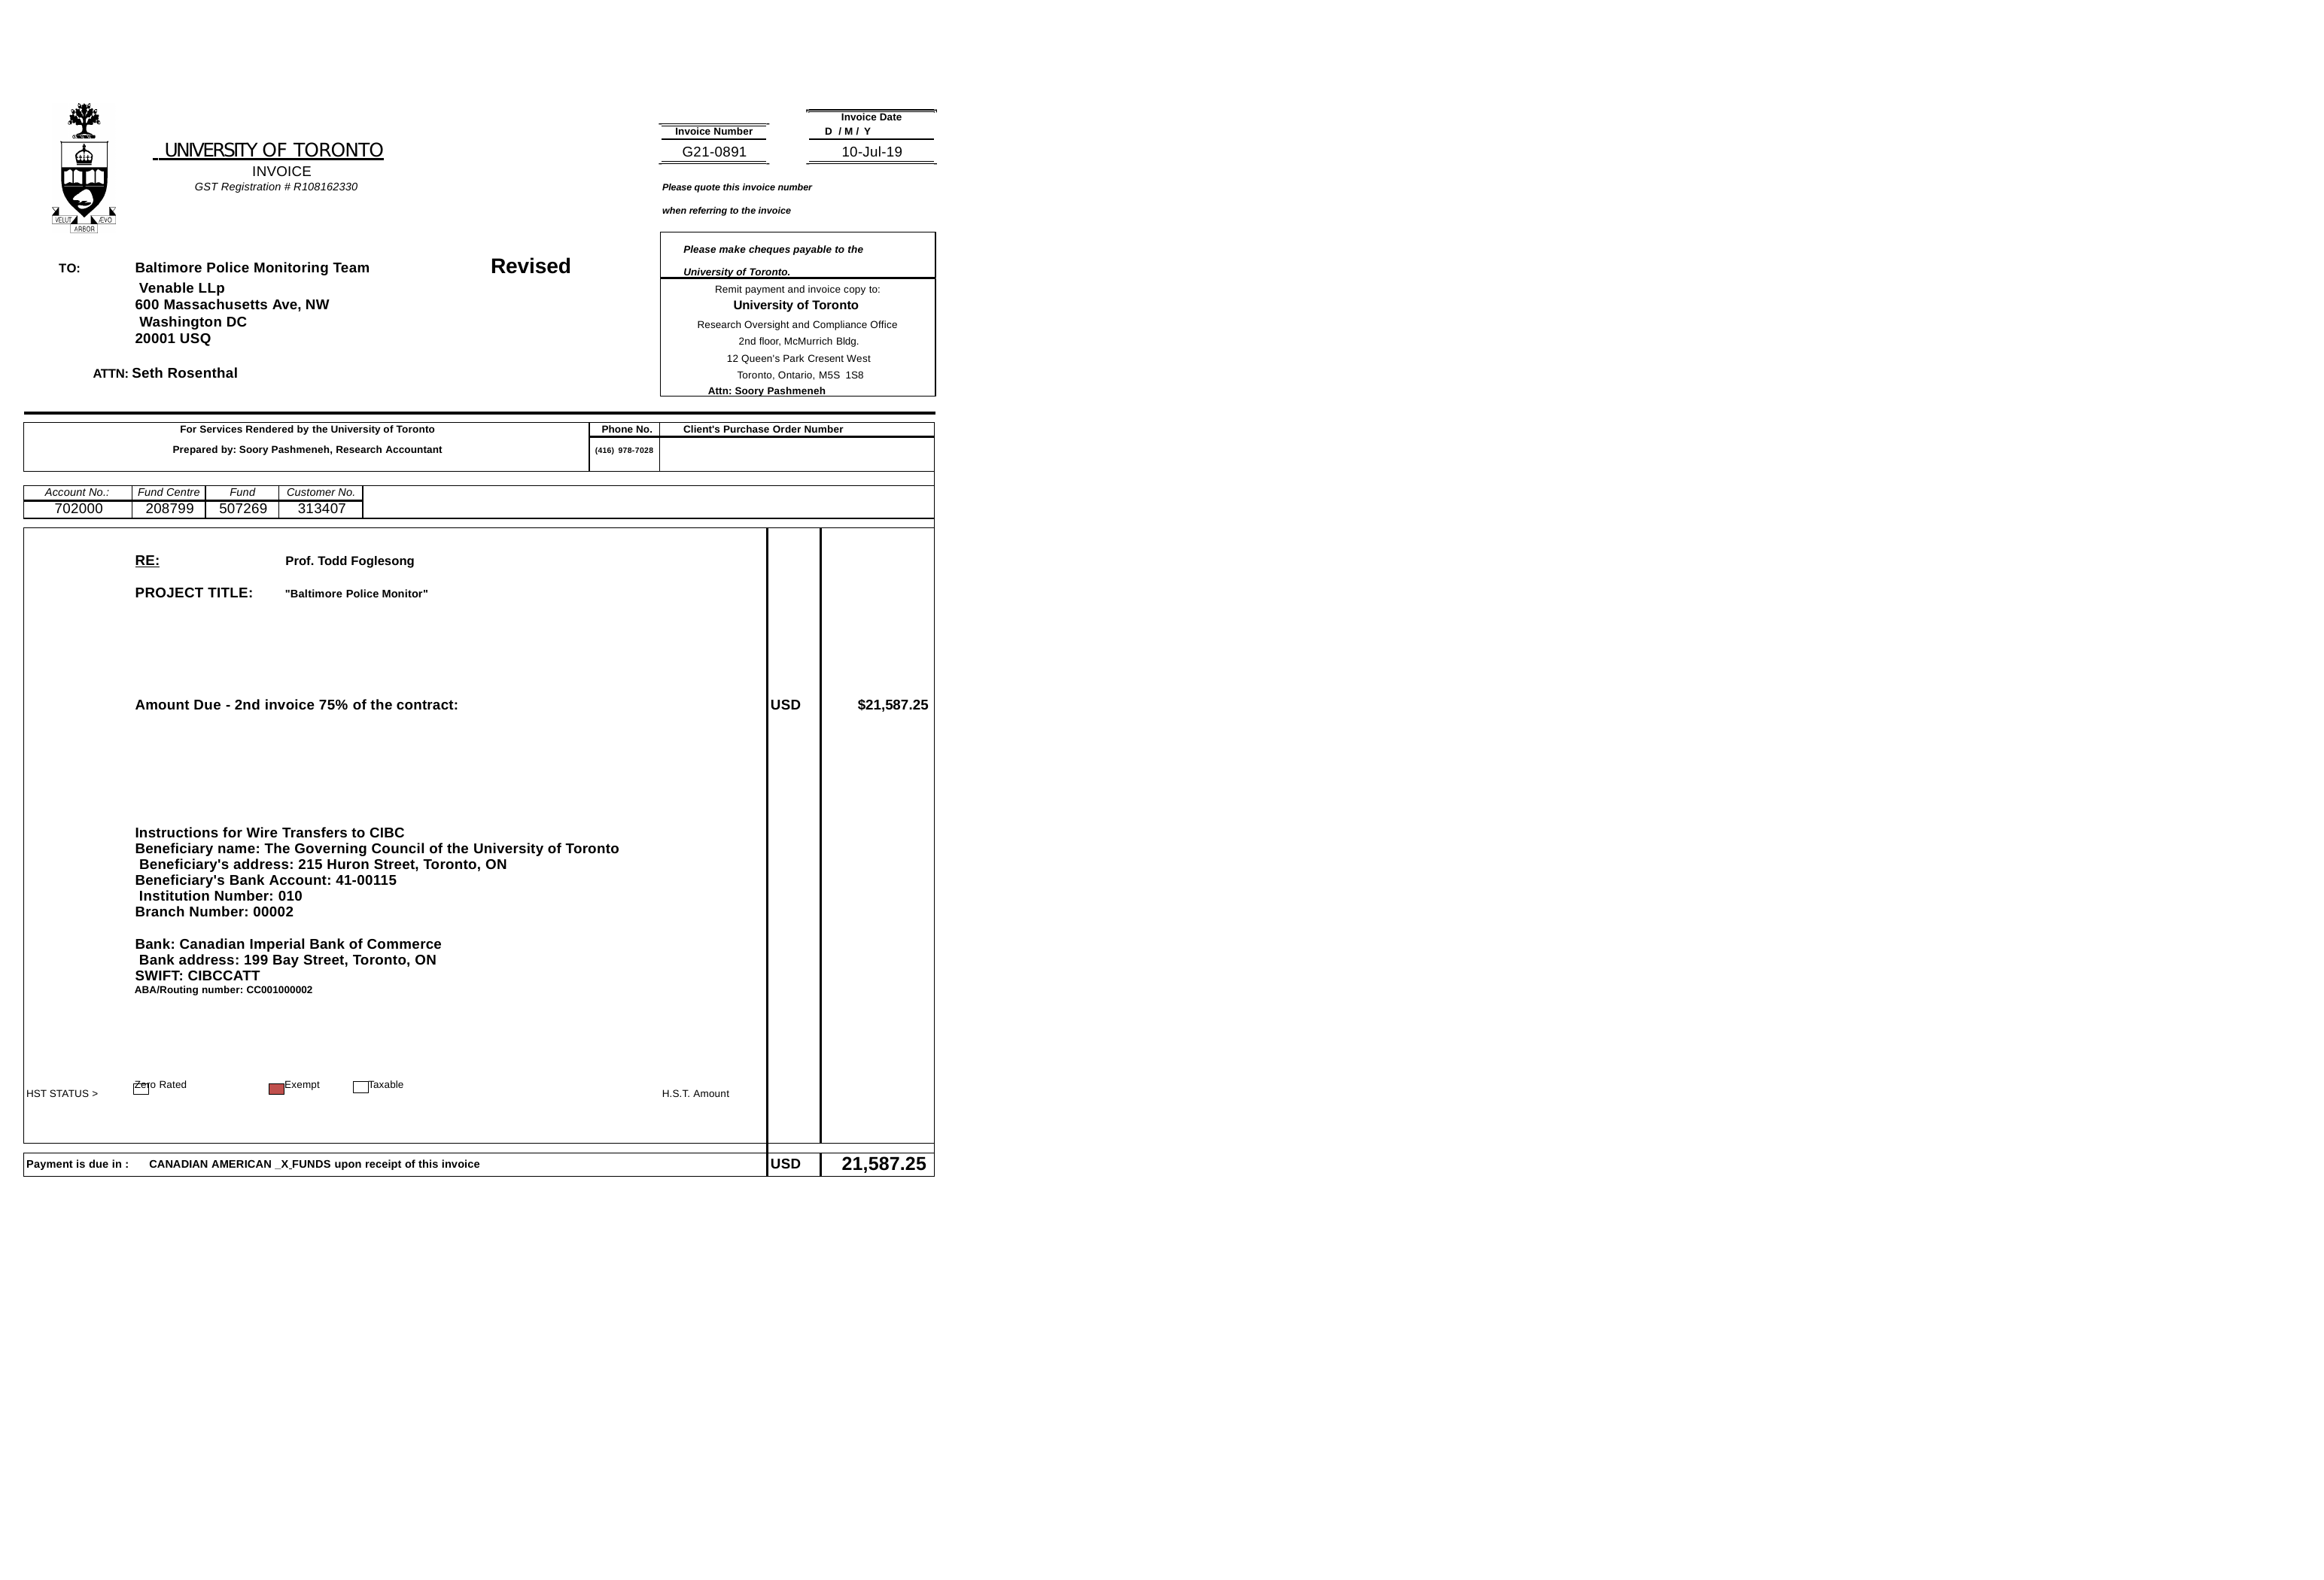

Invoice Date  D / M / Y

Invoice Number

  UNIVERSITY OF TORONTO
INVOICE
GST Registration # R108162330

G21-0891
10-Jul-19

Please quote this invoice number
when referring to the invoice
Please make cheques payable to the  University of Toronto.
Revised
Baltimore Police Monitoring Team  Venable LLp
600 Massachusetts Ave, NW  Washington DC
20001 USQ
TO:
Remit payment and invoice copy to:
University of Toronto
Research Oversight and Compliance Office  2nd floor, McMurrich Bldg.
12 Queen's Park Cresent West  Toronto, Ontario, M5S 1S8
Attn: Soory Pashmeneh
ATTN: Seth Rosenthal

| For Services Rendered by the University of Toronto Prepared by: Soory Pashmeneh, Research Accountant |  |  |  |  | Phone No. | Client's Purchase Order Number |  |  |
| --- | --- | --- | --- | --- | --- | --- | --- | --- |
|  |  |  |  |  | (416) 978-7028 |  |  |  |
|  |  |  |  |  |  |  |  |  |
| Account No.: | Fund Centre | Fund | Customer No. |  |  |  |  |  |
| 702000 | 208799 | 507269 | 313407 |  |  |  |  |  |
|  |  |  |  |  |  |  |  |  |
| HST STATUS > | RE: Prof. Todd Foglesong PROJECT TITLE: "Baltimore Police Monitor" Amount Due - 2nd invoice 75% of the contract: Instructions for Wire Transfers to CIBC Beneficiary name: The Governing Council of the University of Toronto Beneficiary's address: 215 Huron Street, Toronto, ON Beneficiary's Bank Account: 41-00115 Institution Number: 010 Branch Number: 00002 Bank: Canadian Imperial Bank of Commerce Bank address: 199 Bay Street, Toronto, ON SWIFT: CIBCCATT ABA/Routing number: CC001000002 Zero Rated Exempt Taxable |  |  |  |  | H.S.T. Amount | USD | $21,587.25 |
|  |  |  |  |  |  |  |  |  |
| Payment is due in : CANADIAN AMERICAN \_X FUNDS upon receipt of this invoice |  |  |  |  |  |  | USD | 21,587.25 |